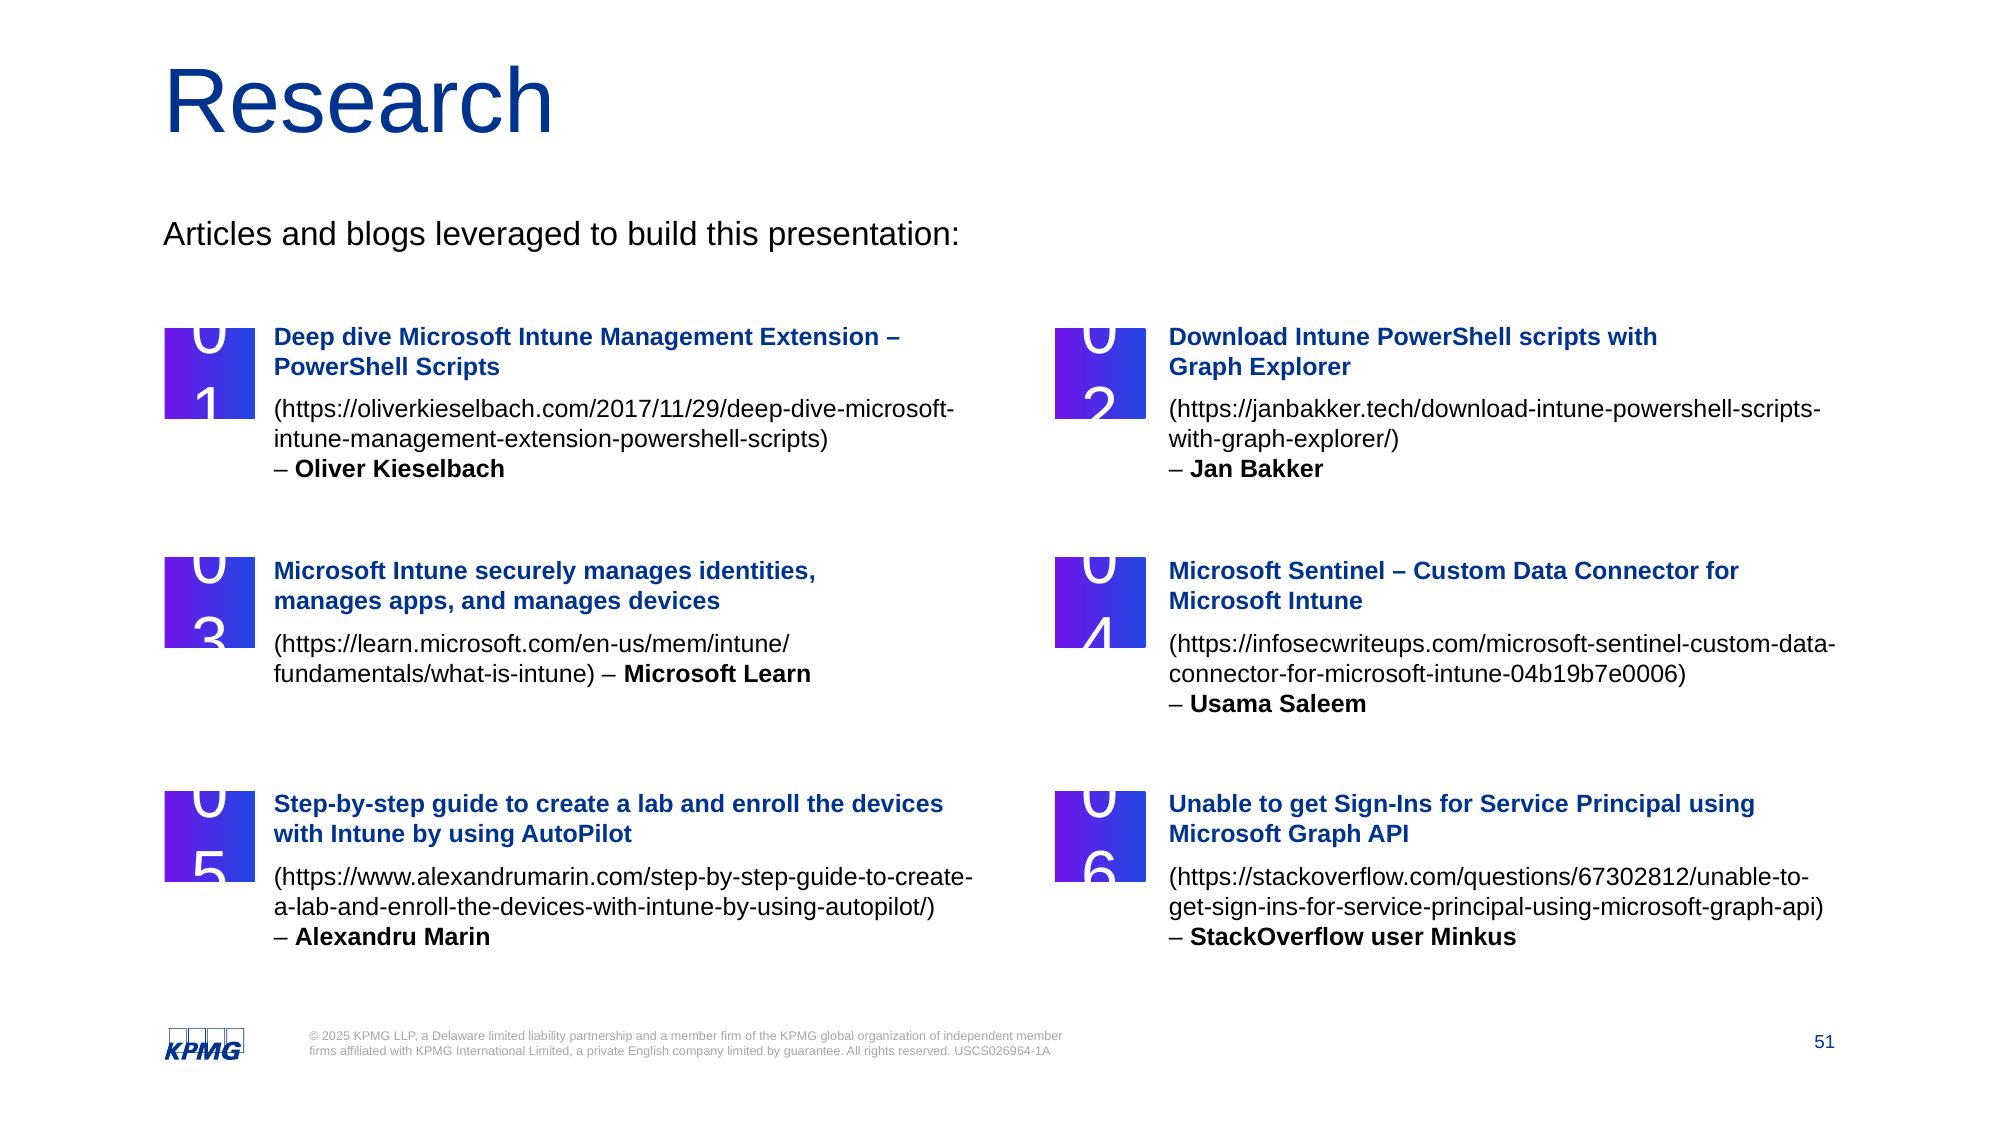

# Research
Articles and blogs leveraged to build this presentation:
Deep dive Microsoft Intune Management Extension –
PowerShell Scripts
(https://oliverkieselbach.com/2017/11/29/deep-dive-microsoft-intune-management-extension-powershell-scripts)
– Oliver Kieselbach
01
Download Intune PowerShell scripts with
Graph Explorer
(https://janbakker.tech/download-intune-powershell-scripts-with-graph-explorer/)
– Jan Bakker
02
Microsoft Intune securely manages identities, manages apps, and manages devices
(https://learn.microsoft.com/en-us/mem/intune/fundamentals/what-is-intune) – Microsoft Learn
03
Microsoft Sentinel – Custom Data Connector for Microsoft Intune
(https://infosecwriteups.com/microsoft-sentinel-custom-data-connector-for-microsoft-intune-04b19b7e0006)
– Usama Saleem
04
Step-by-step guide to create a lab and enroll the devices with Intune by using AutoPilot
(https://www.alexandrumarin.com/step-by-step-guide-to-create-a-lab-and-enroll-the-devices-with-intune-by-using-autopilot/)
– Alexandru Marin
05
Unable to get Sign-Ins for Service Principal using Microsoft Graph API
(https://stackoverflow.com/questions/67302812/unable-to-get-sign-ins-for-service-principal-using-microsoft-graph-api)
– StackOverflow user Minkus
06